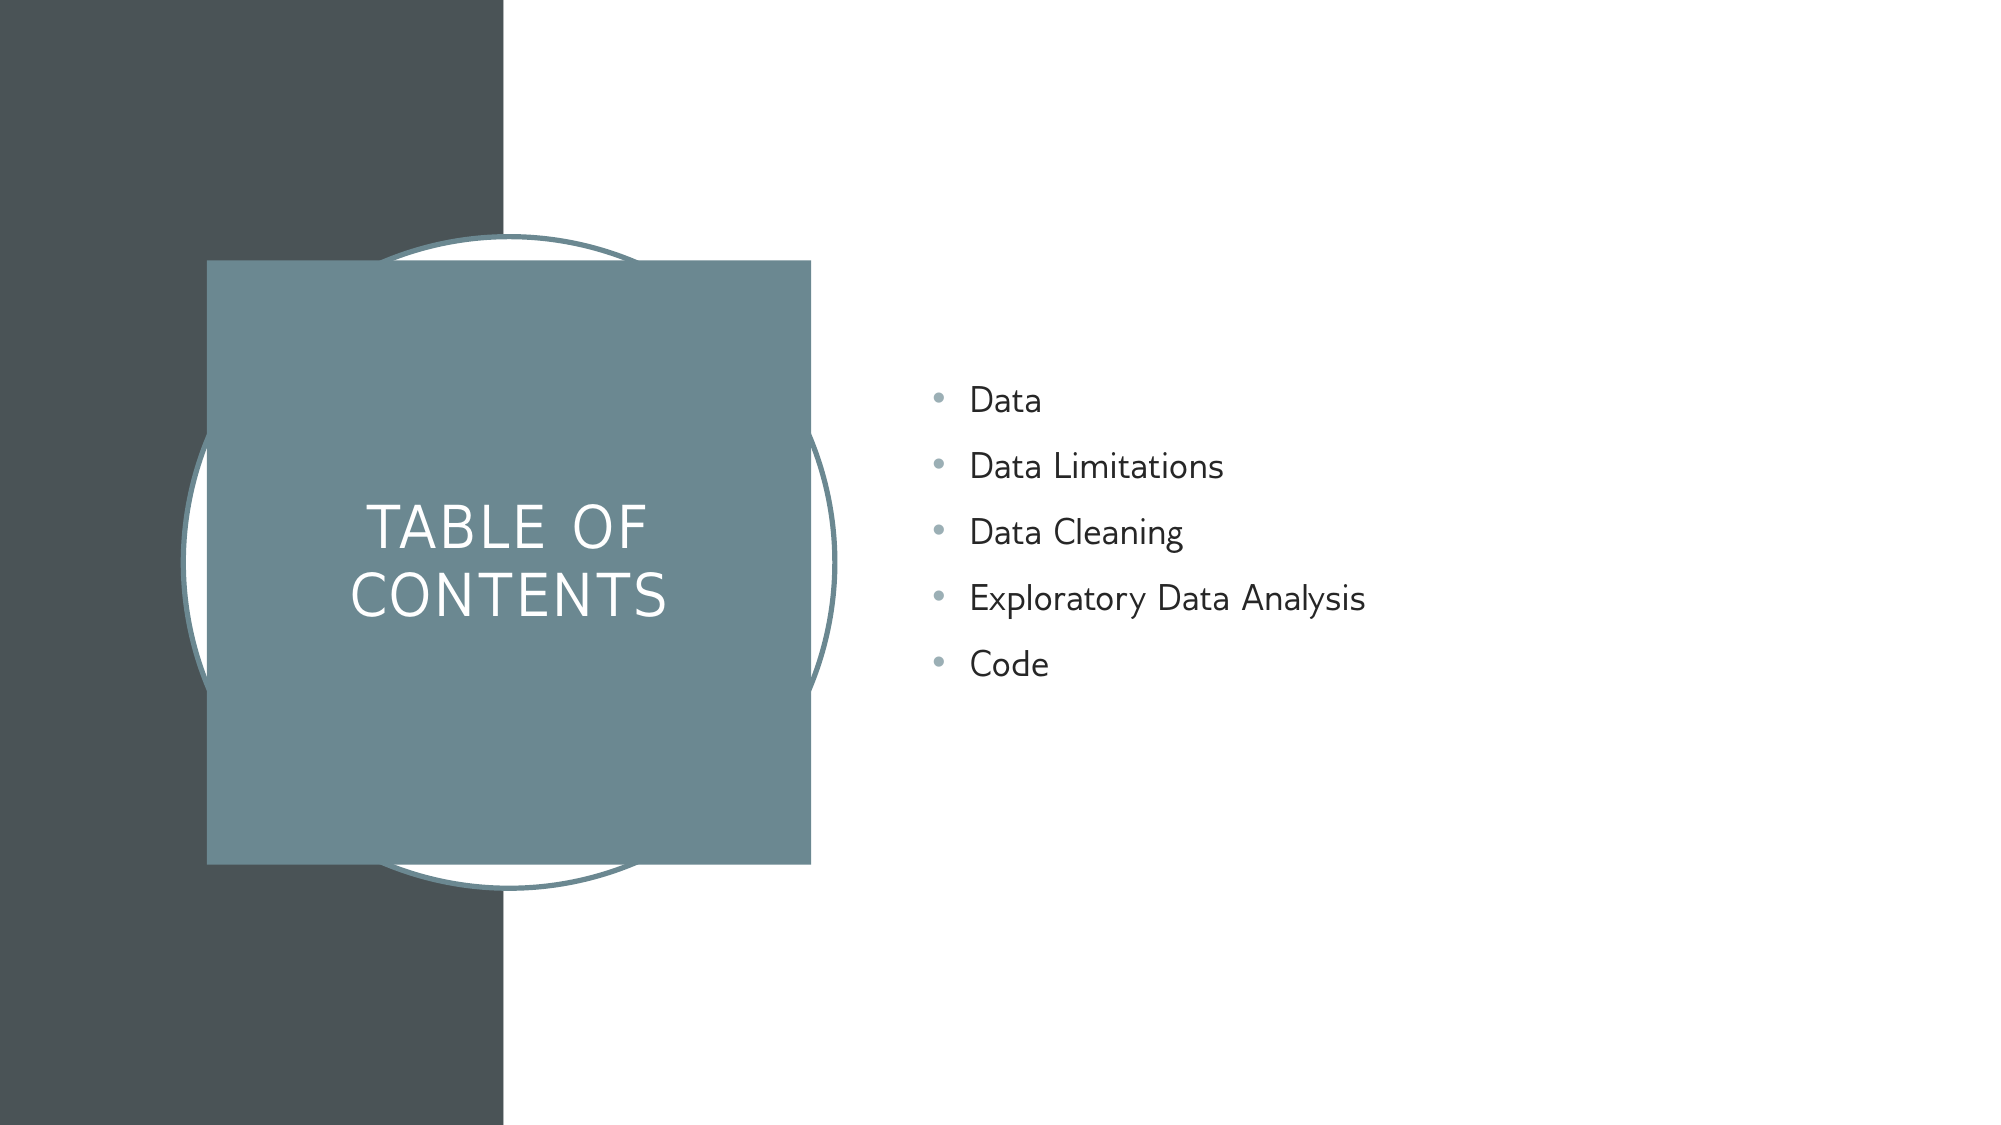

Data
Data Limitations
Data Cleaning
Exploratory Data Analysis
Code

# Table of contents